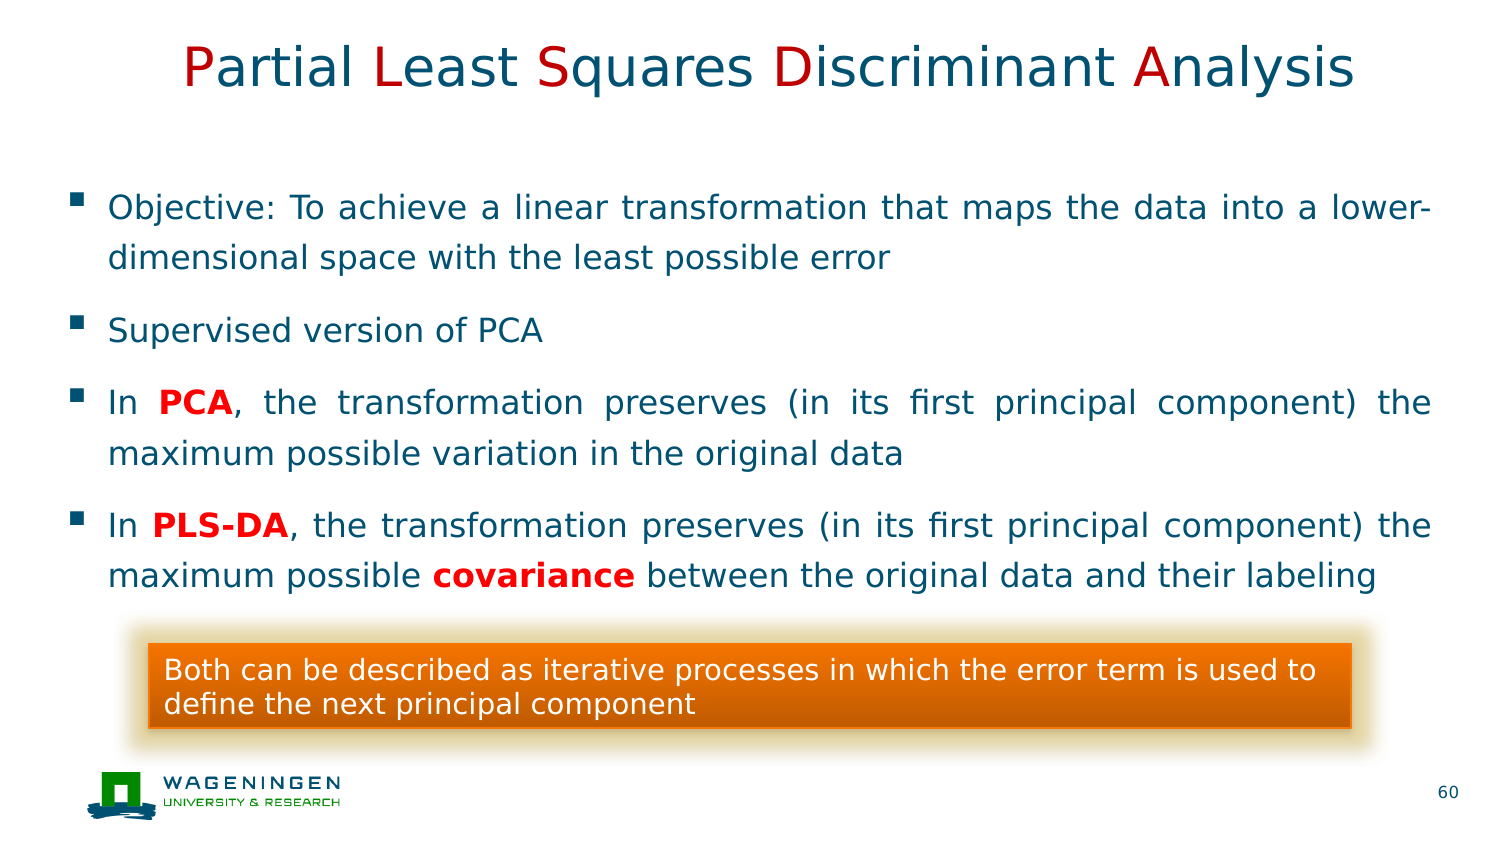

# Partial Least Squares Discriminant Analysis
Objective: To achieve a linear transformation that maps the data into a lower-dimensional space with the least possible error
Supervised version of PCA
In PCA, the transformation preserves (in its first principal component) the maximum possible variation in the original data
In PLS-DA, the transformation preserves (in its first principal component) the maximum possible covariance between the original data and their labeling
Both can be described as iterative processes in which the error term is used to define the next principal component
60